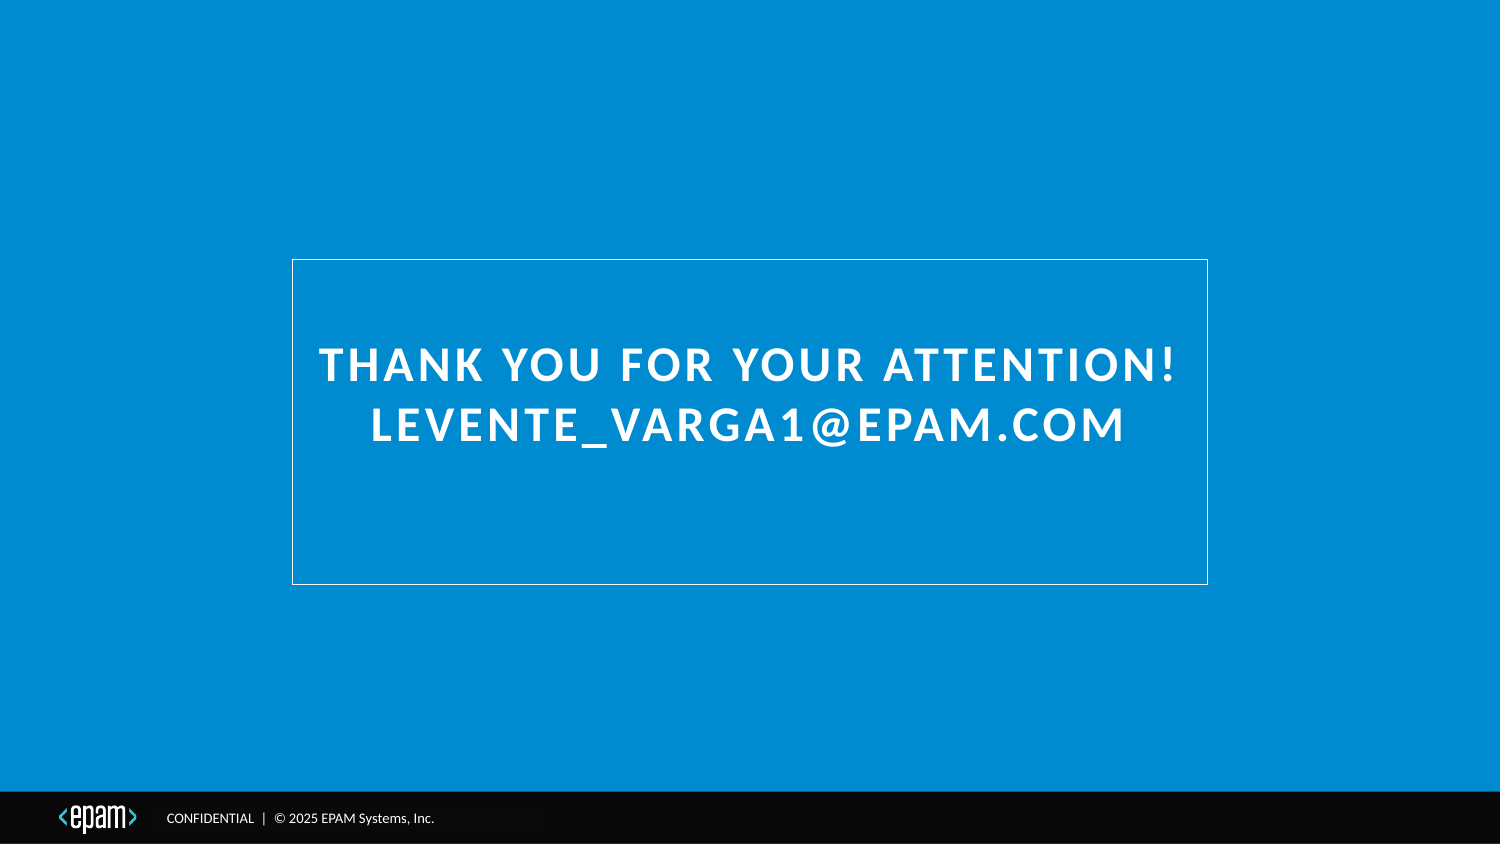

# Thank you for your attention! Levente_Varga1@epam.com
CONFIDENTIAL  |  © 2025 EPAM Systems, Inc.